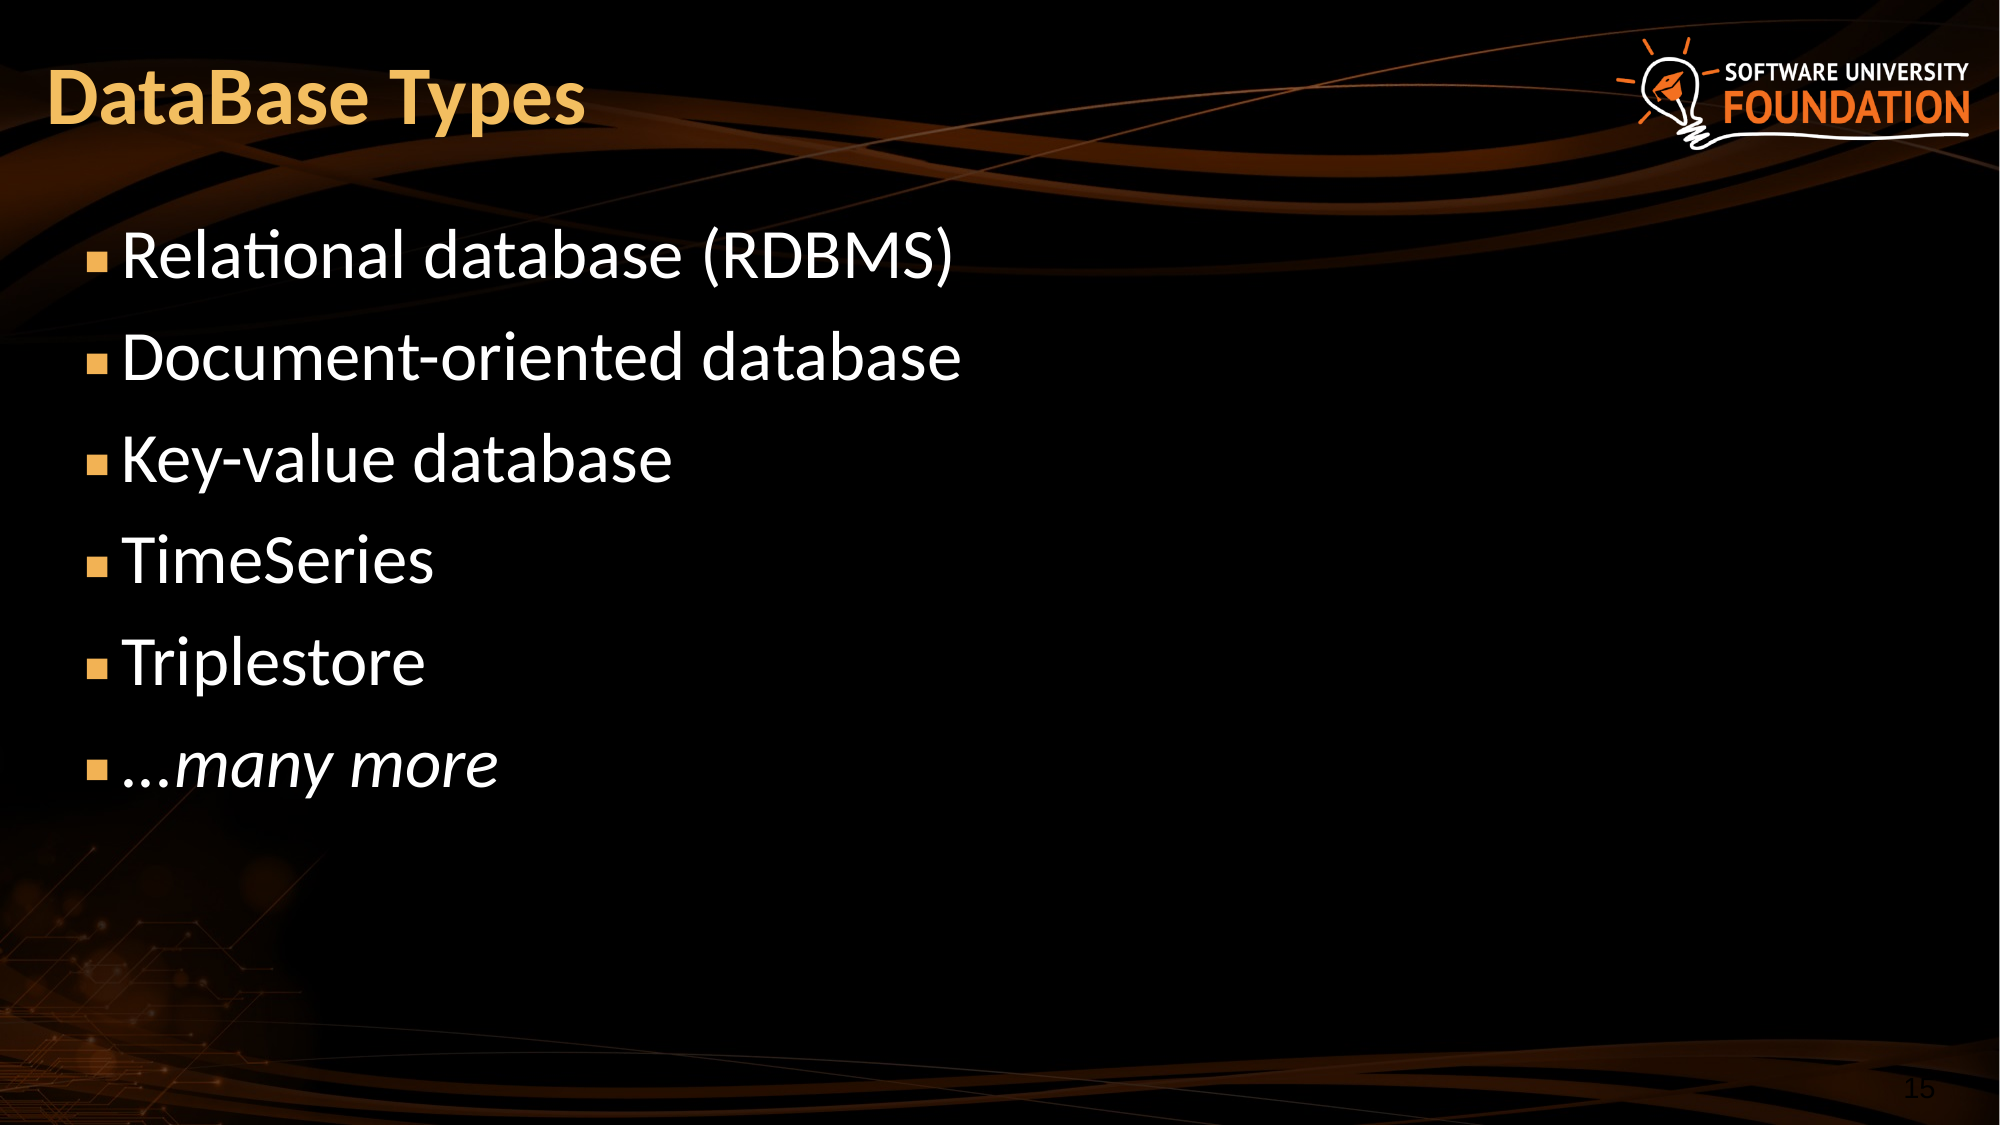

# DataBase Types
Relational database (RDBMS)
Document-oriented database
Key-value database
TimeSeries
Triplestore
...many more
15